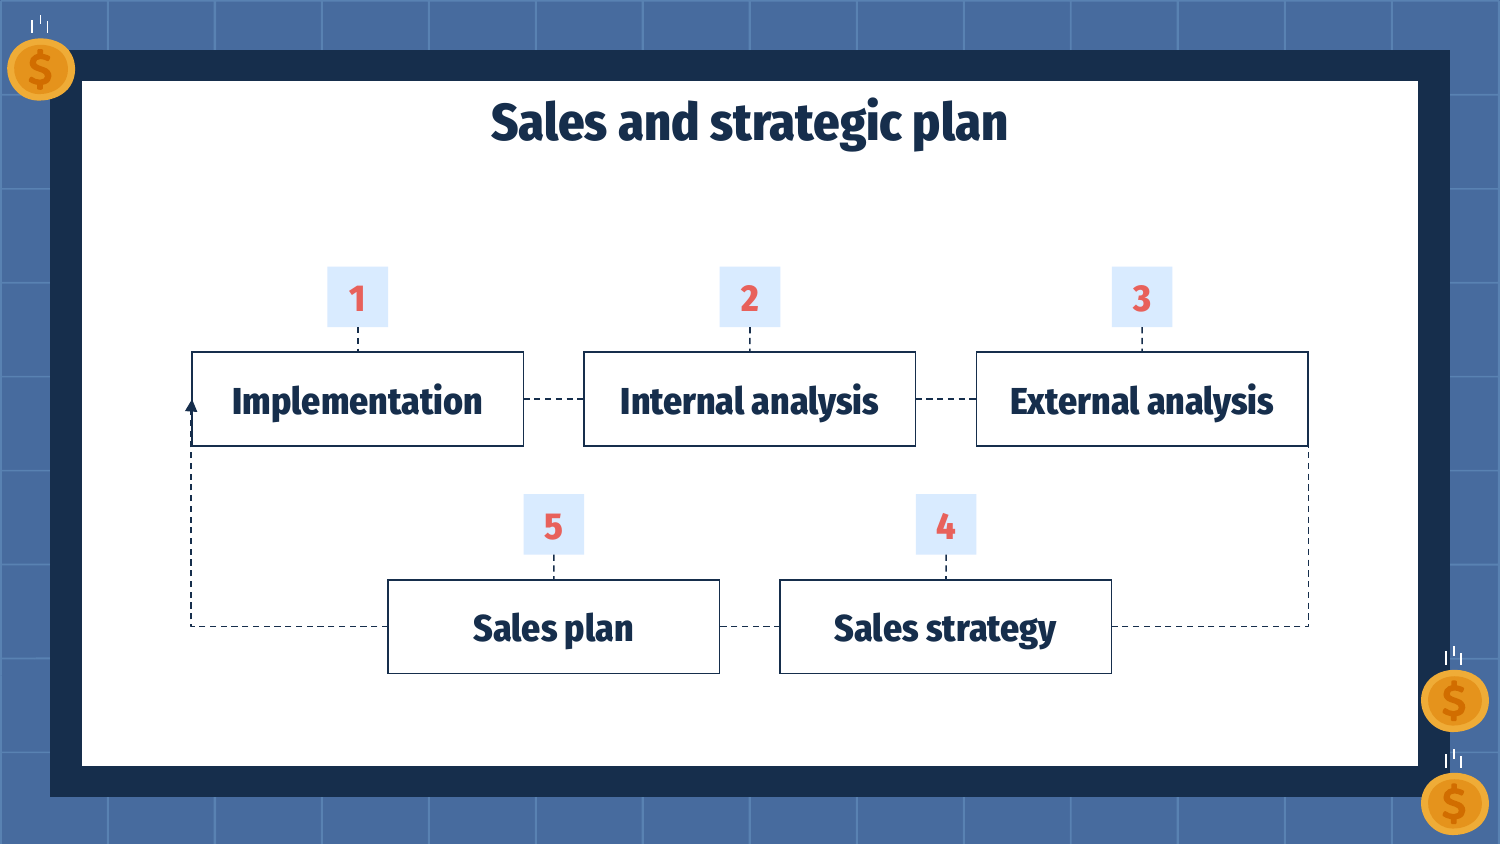

# Sales and strategic plan
1
2
3
Implementation
Internal analysis
External analysis
5
4
Sales plan
Sales strategy